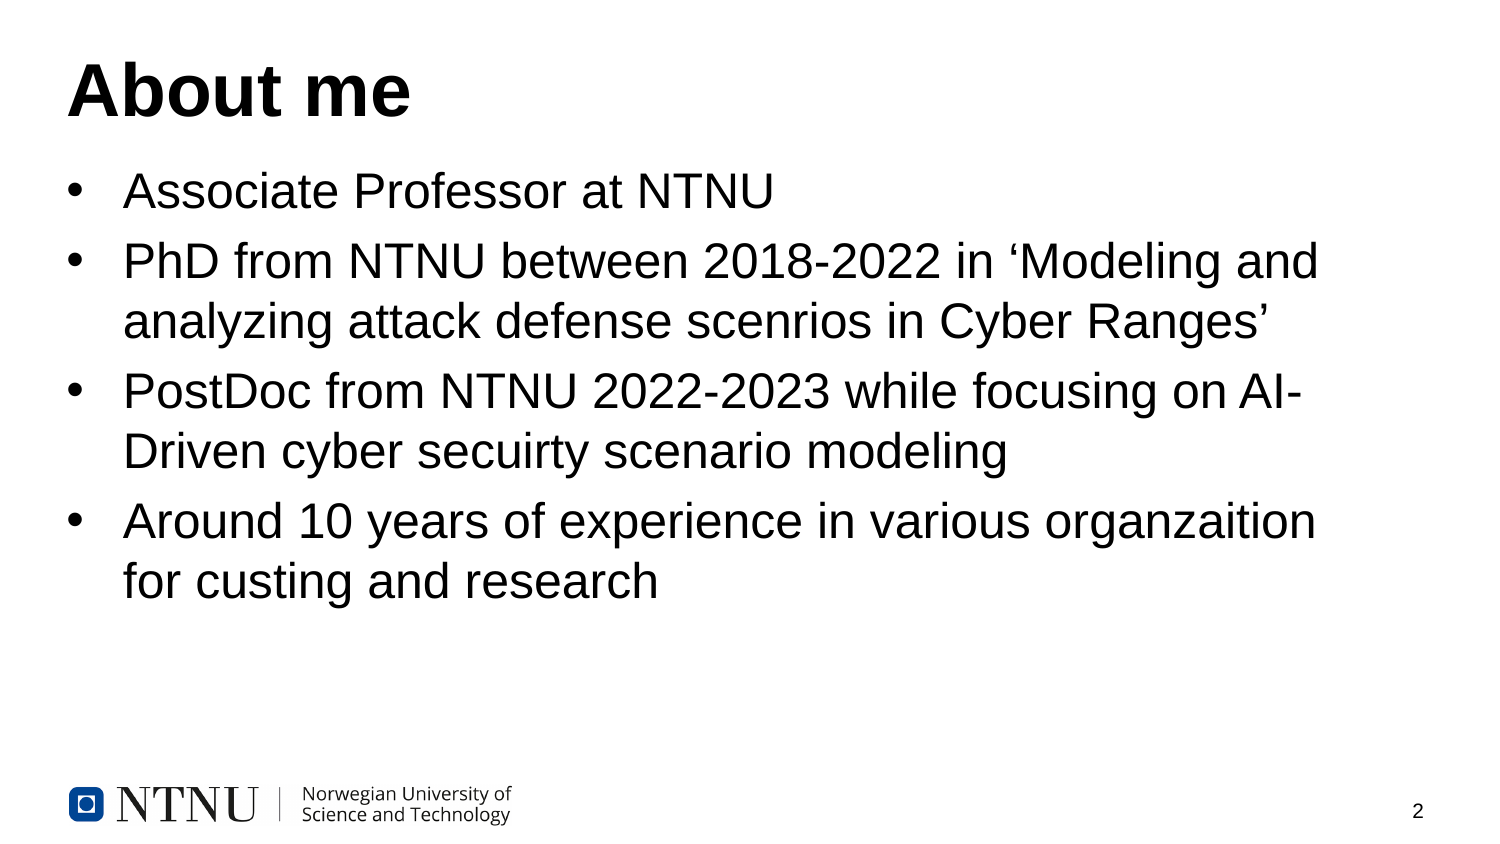

# About me
Associate Professor at NTNU
PhD from NTNU between 2018-2022 in ‘Modeling and analyzing attack defense scenrios in Cyber Ranges’
PostDoc from NTNU 2022-2023 while focusing on AI-Driven cyber secuirty scenario modeling
Around 10 years of experience in various organzaition for custing and research